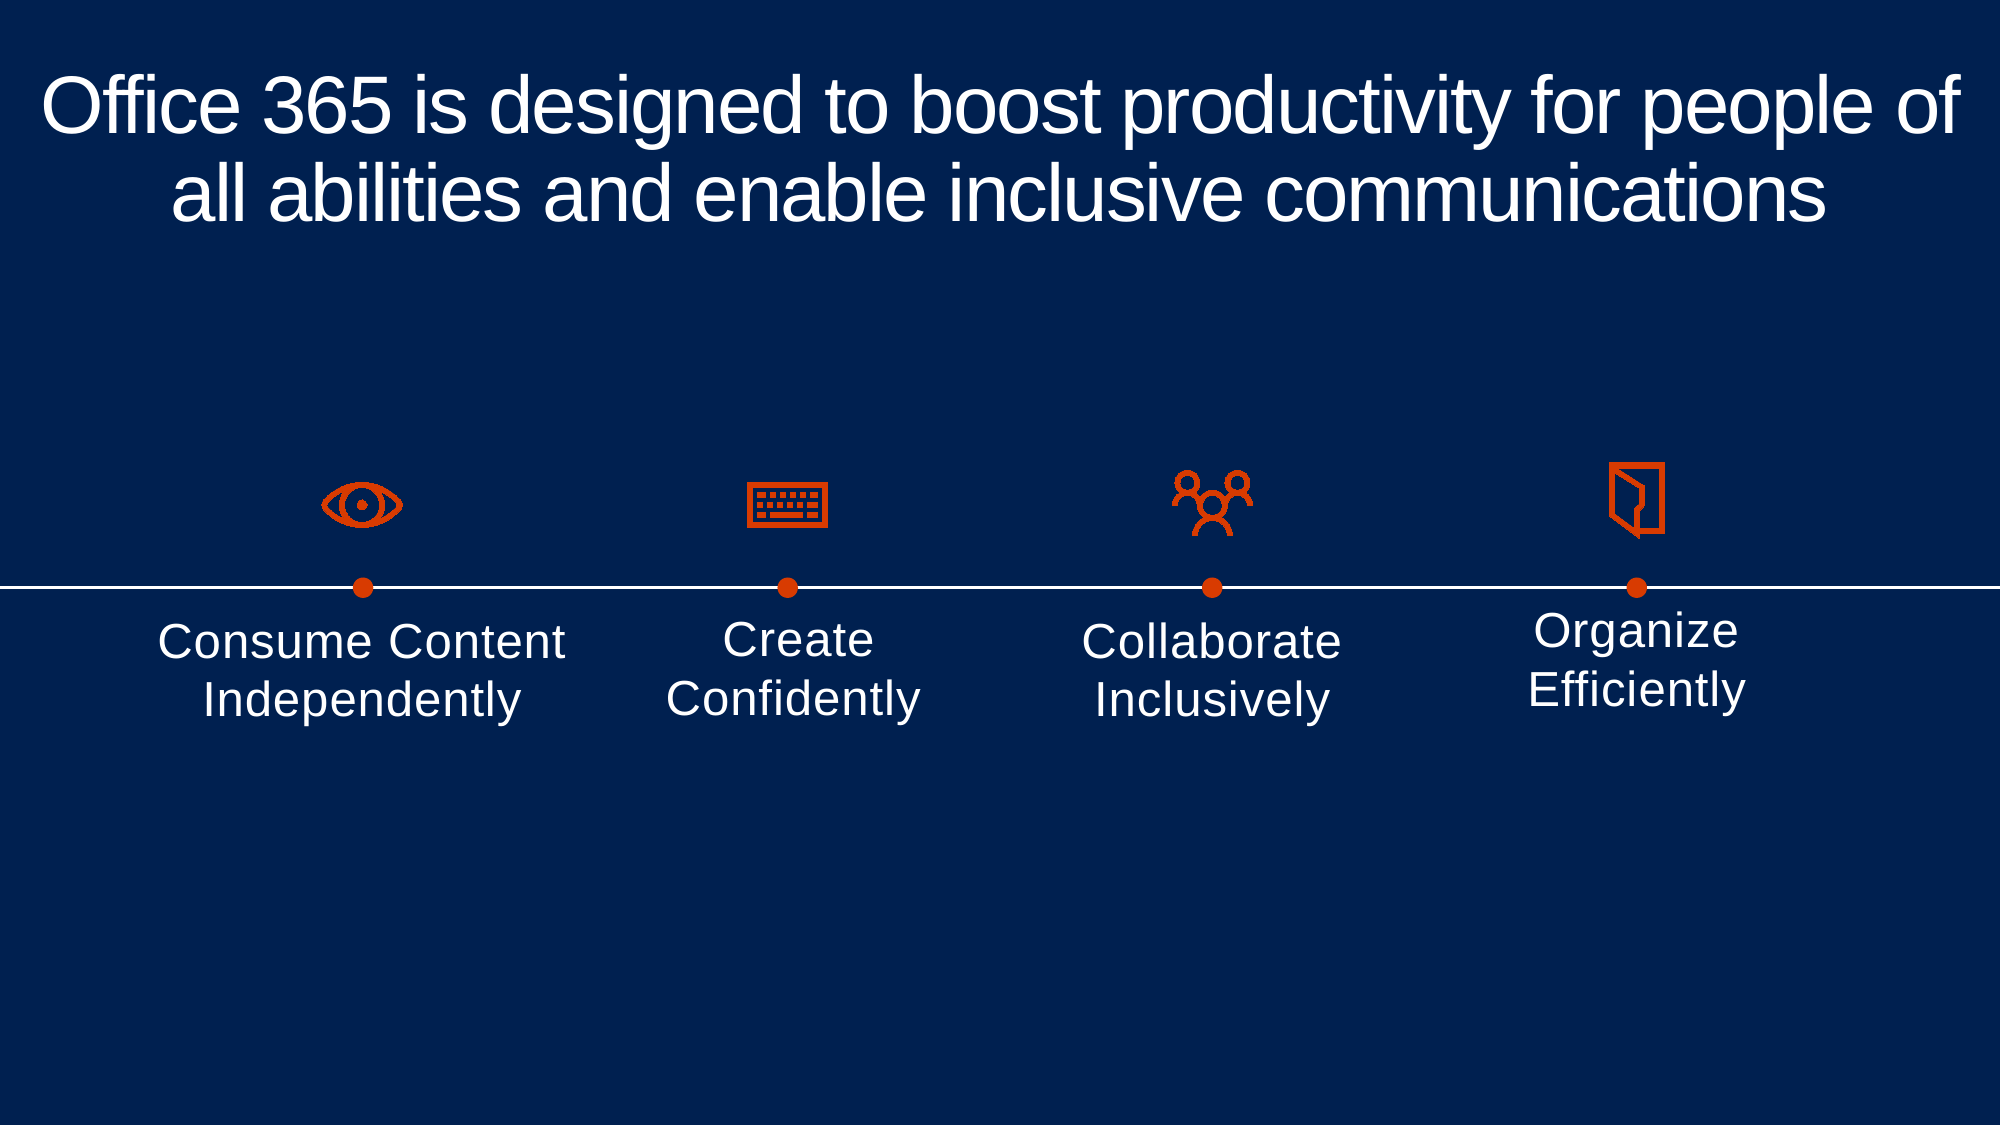

# Office 365 is designed to boost productivity for people of all abilities and enable inclusive communications

Organize Efficiently
Consume Content Independently
 Create Confidently
Collaborate Inclusively